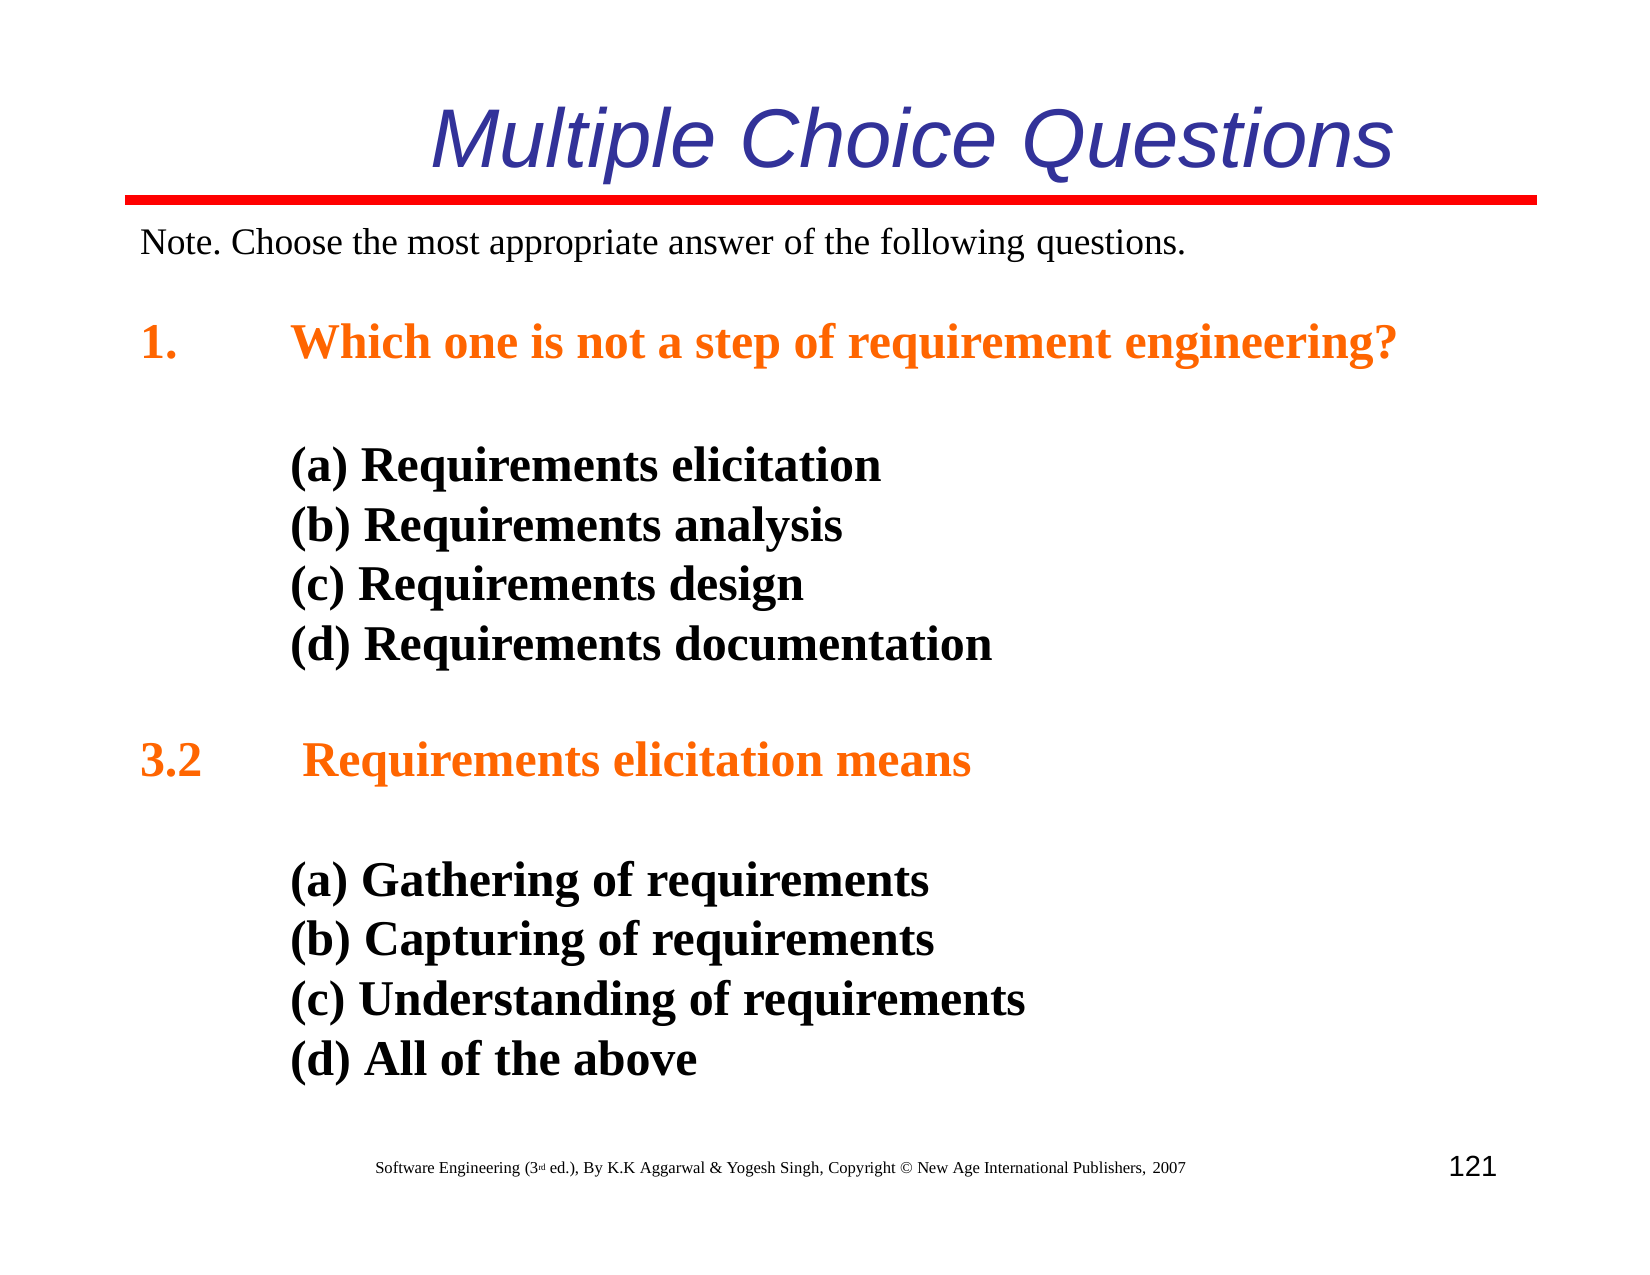

# Multiple Choice Questions

Note. Choose the most appropriate answer of the following questions.

Which one is not a step of requirement engineering?

Requirements elicitation
Requirements analysis
Requirements design
Requirements documentation
3.2
Requirements elicitation means
Gathering of requirements
Capturing of requirements
Understanding of requirements
All of the above
121
Software Engineering (3rd  ed.), By K.K Aggarwal & Yogesh Singh, Copyright © New Age International Publishers, 2007